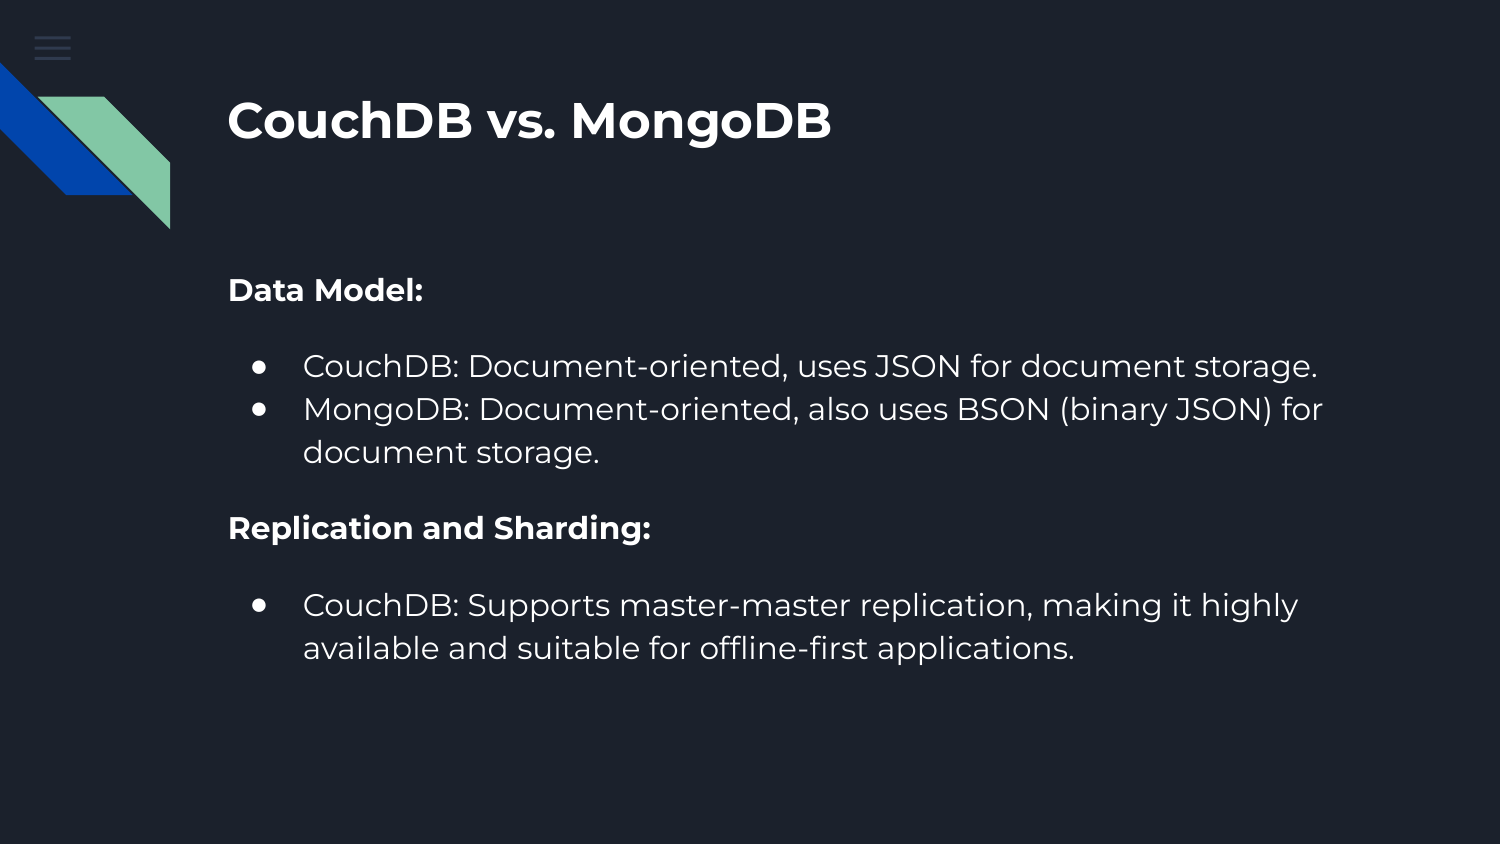

# CouchDB vs. MongoDB

Data Model:
CouchDB: Document-oriented, uses JSON for document storage.
MongoDB: Document-oriented, also uses BSON (binary JSON) for document storage.
Replication and Sharding:
CouchDB: Supports master-master replication, making it highly available and suitable for offline-first applications.